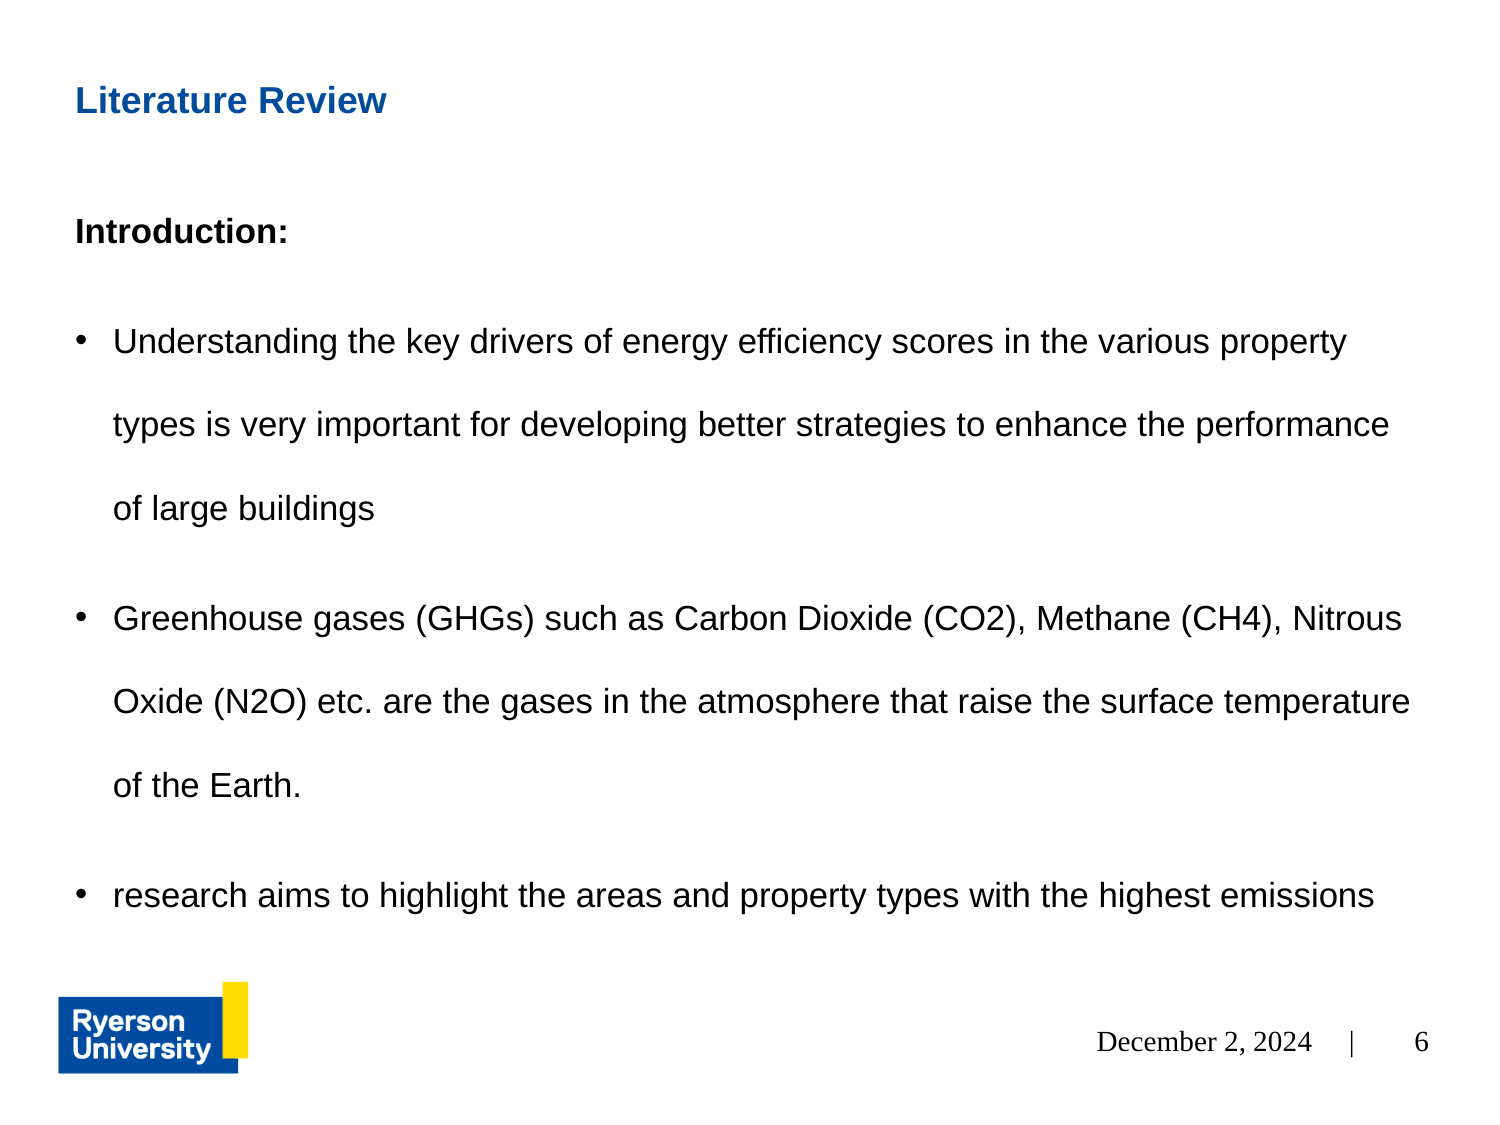

# Literature Review
Introduction:
Understanding the key drivers of energy efficiency scores in the various property types is very important for developing better strategies to enhance the performance of large buildings
Greenhouse gases (GHGs) such as Carbon Dioxide (CO2), Methane (CH4), Nitrous Oxide (N2O) etc. are the gases in the atmosphere that raise the surface temperature of the Earth.
research aims to highlight the areas and property types with the highest emissions

December 2, 2024     |
6